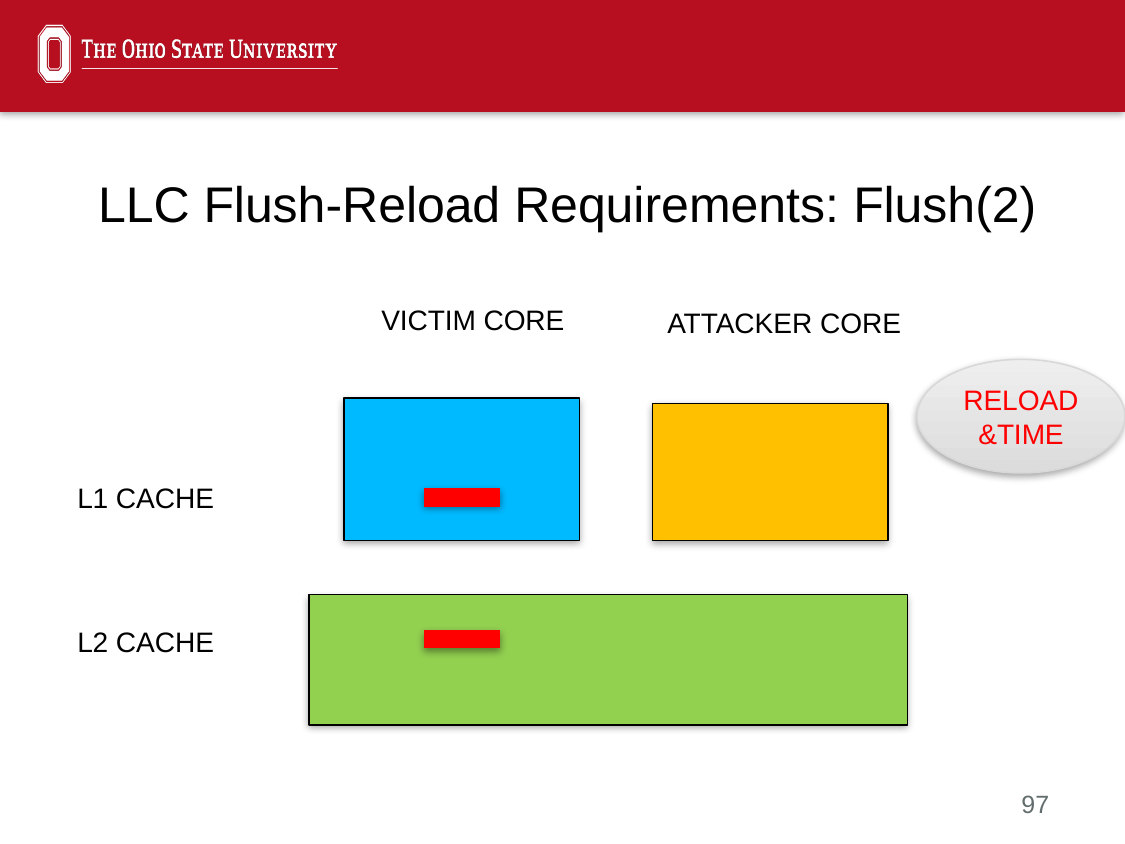

LLC Flush-Reload Requirements: Flush(2)
VICTIM CORE
ATTACKER CORE
RELOAD&TIME

L1 CACHE

L2 CACHE